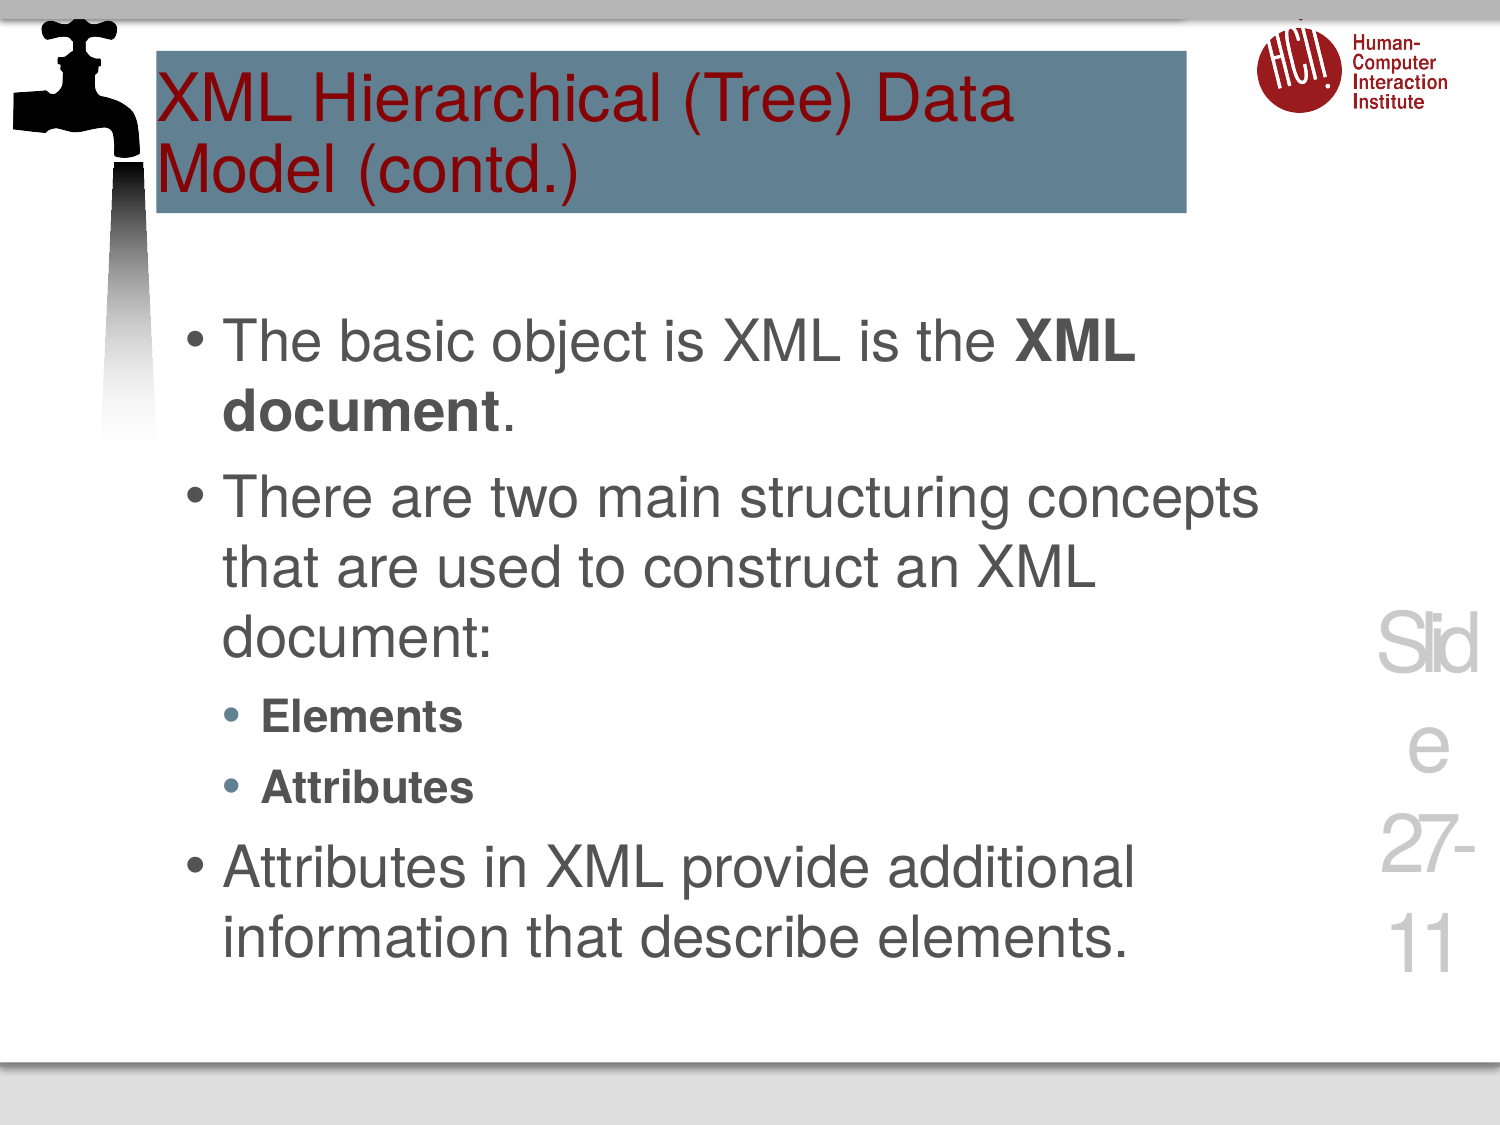

# XML Hierarchical (Tree) Data Model (contd.)
The basic object is XML is the XML document.
There are two main structuring concepts that are used to construct an XML document:
Elements
Attributes
Attributes in XML provide additional information that describe elements.
Slide 27- 11